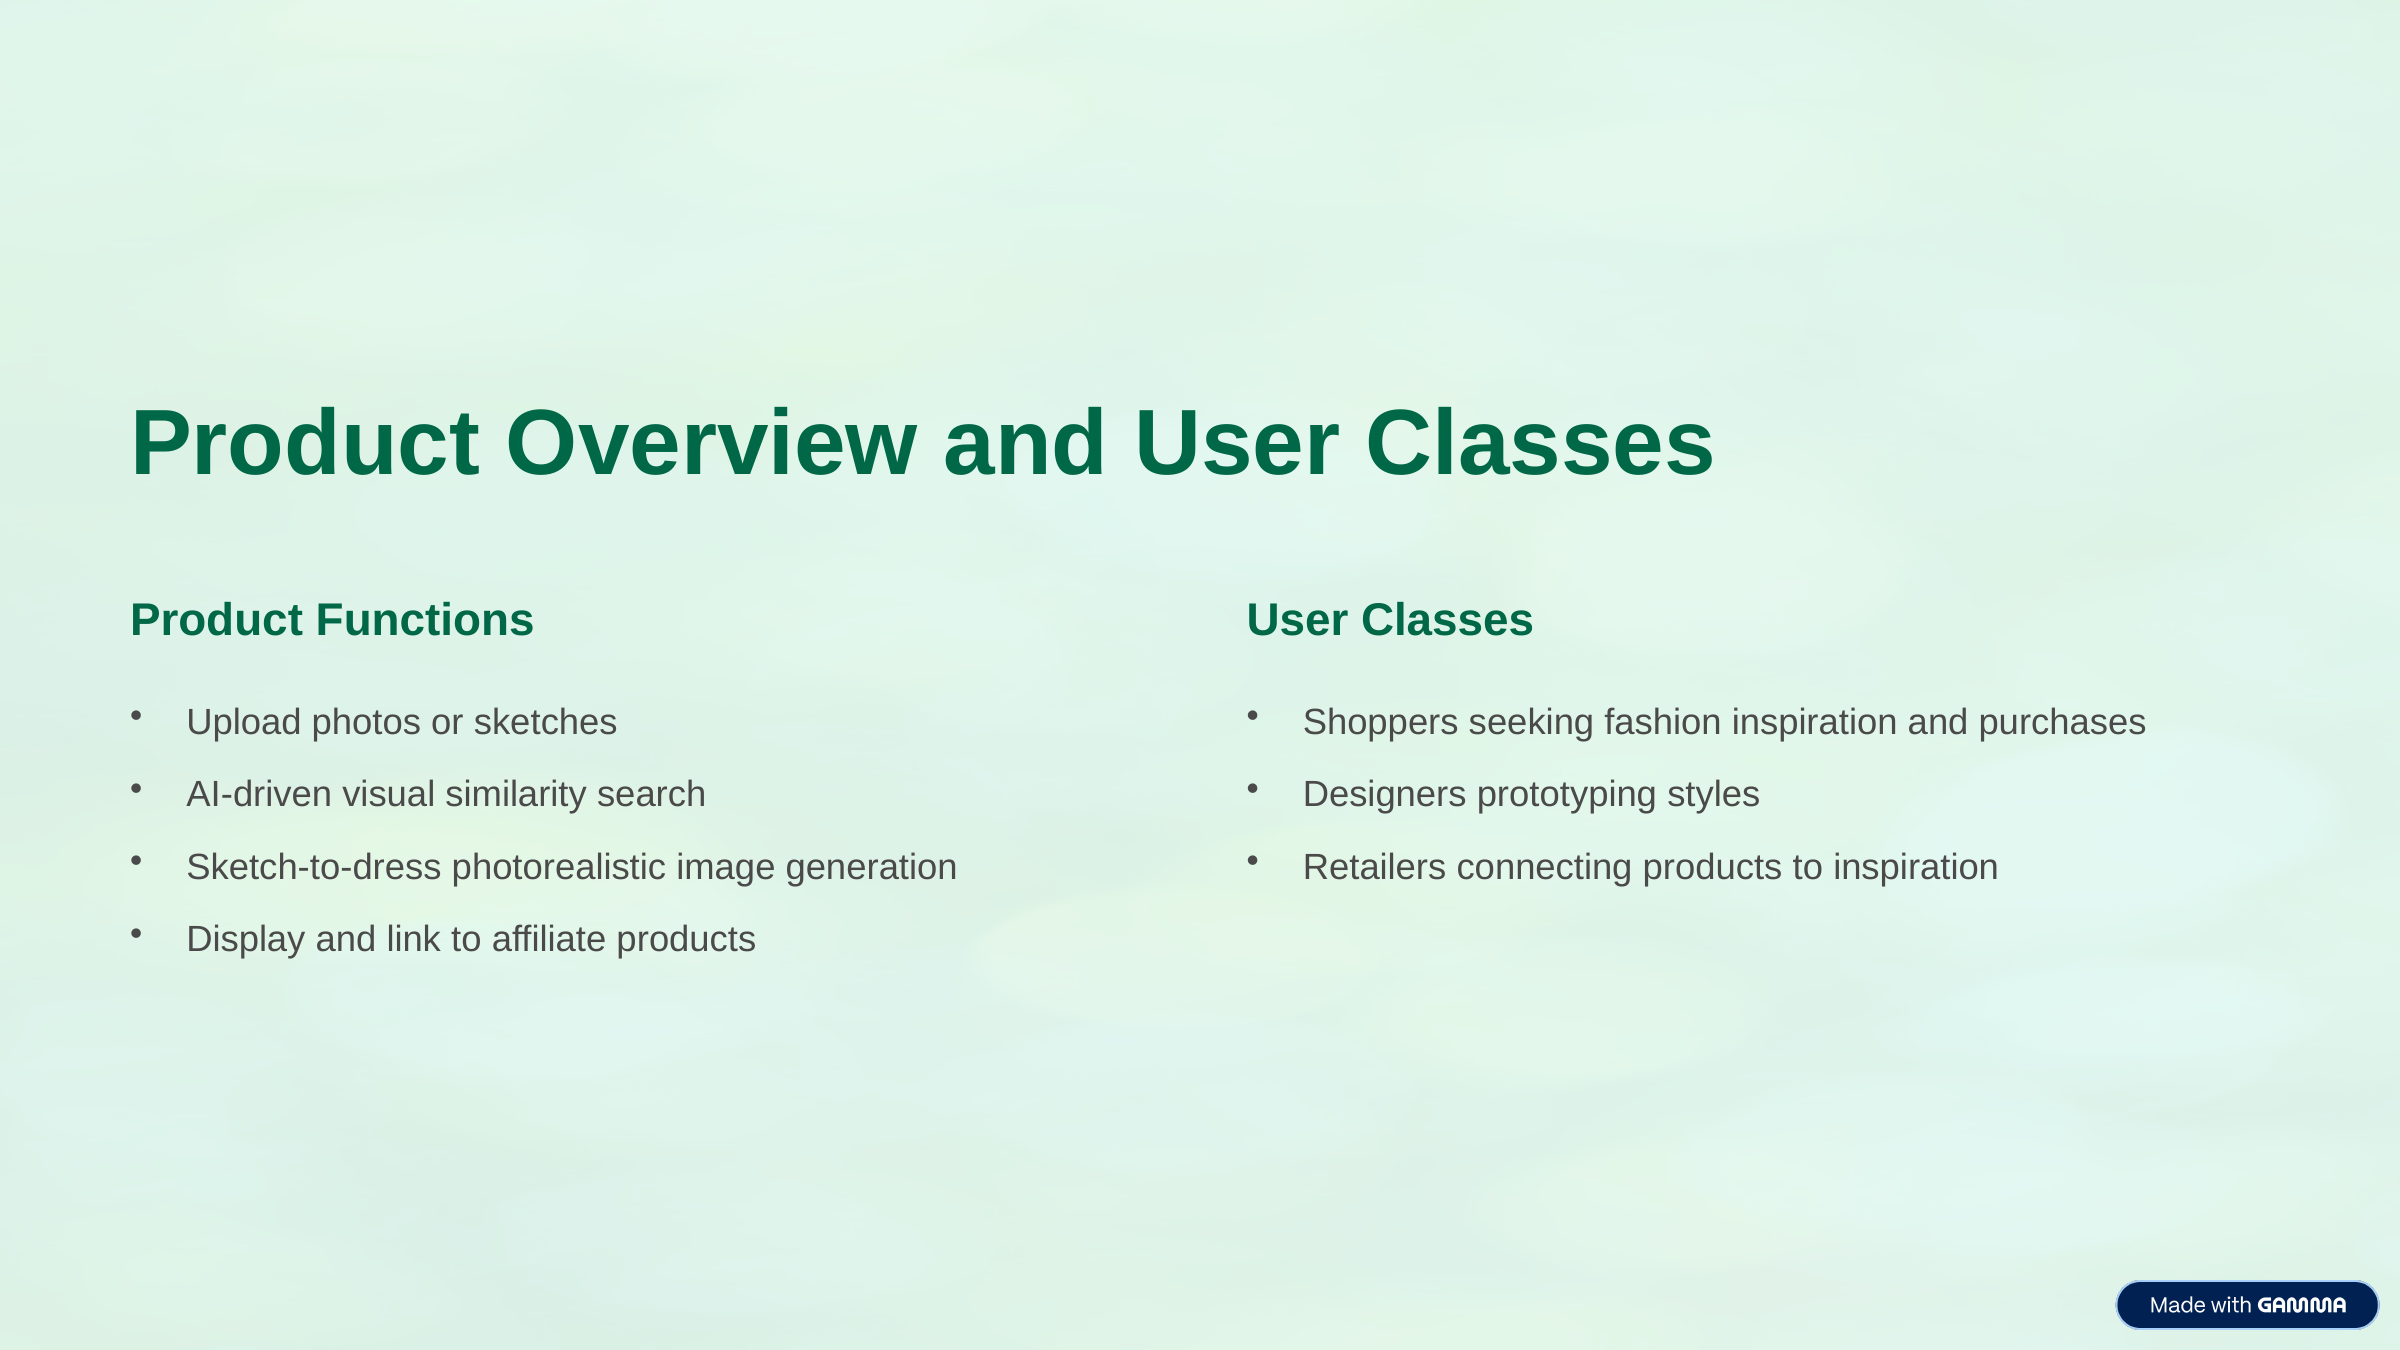

Product Overview and User Classes
Product Functions
User Classes
Upload photos or sketches
Shoppers seeking fashion inspiration and purchases
AI-driven visual similarity search
Designers prototyping styles
Sketch-to-dress photorealistic image generation
Retailers connecting products to inspiration
Display and link to affiliate products